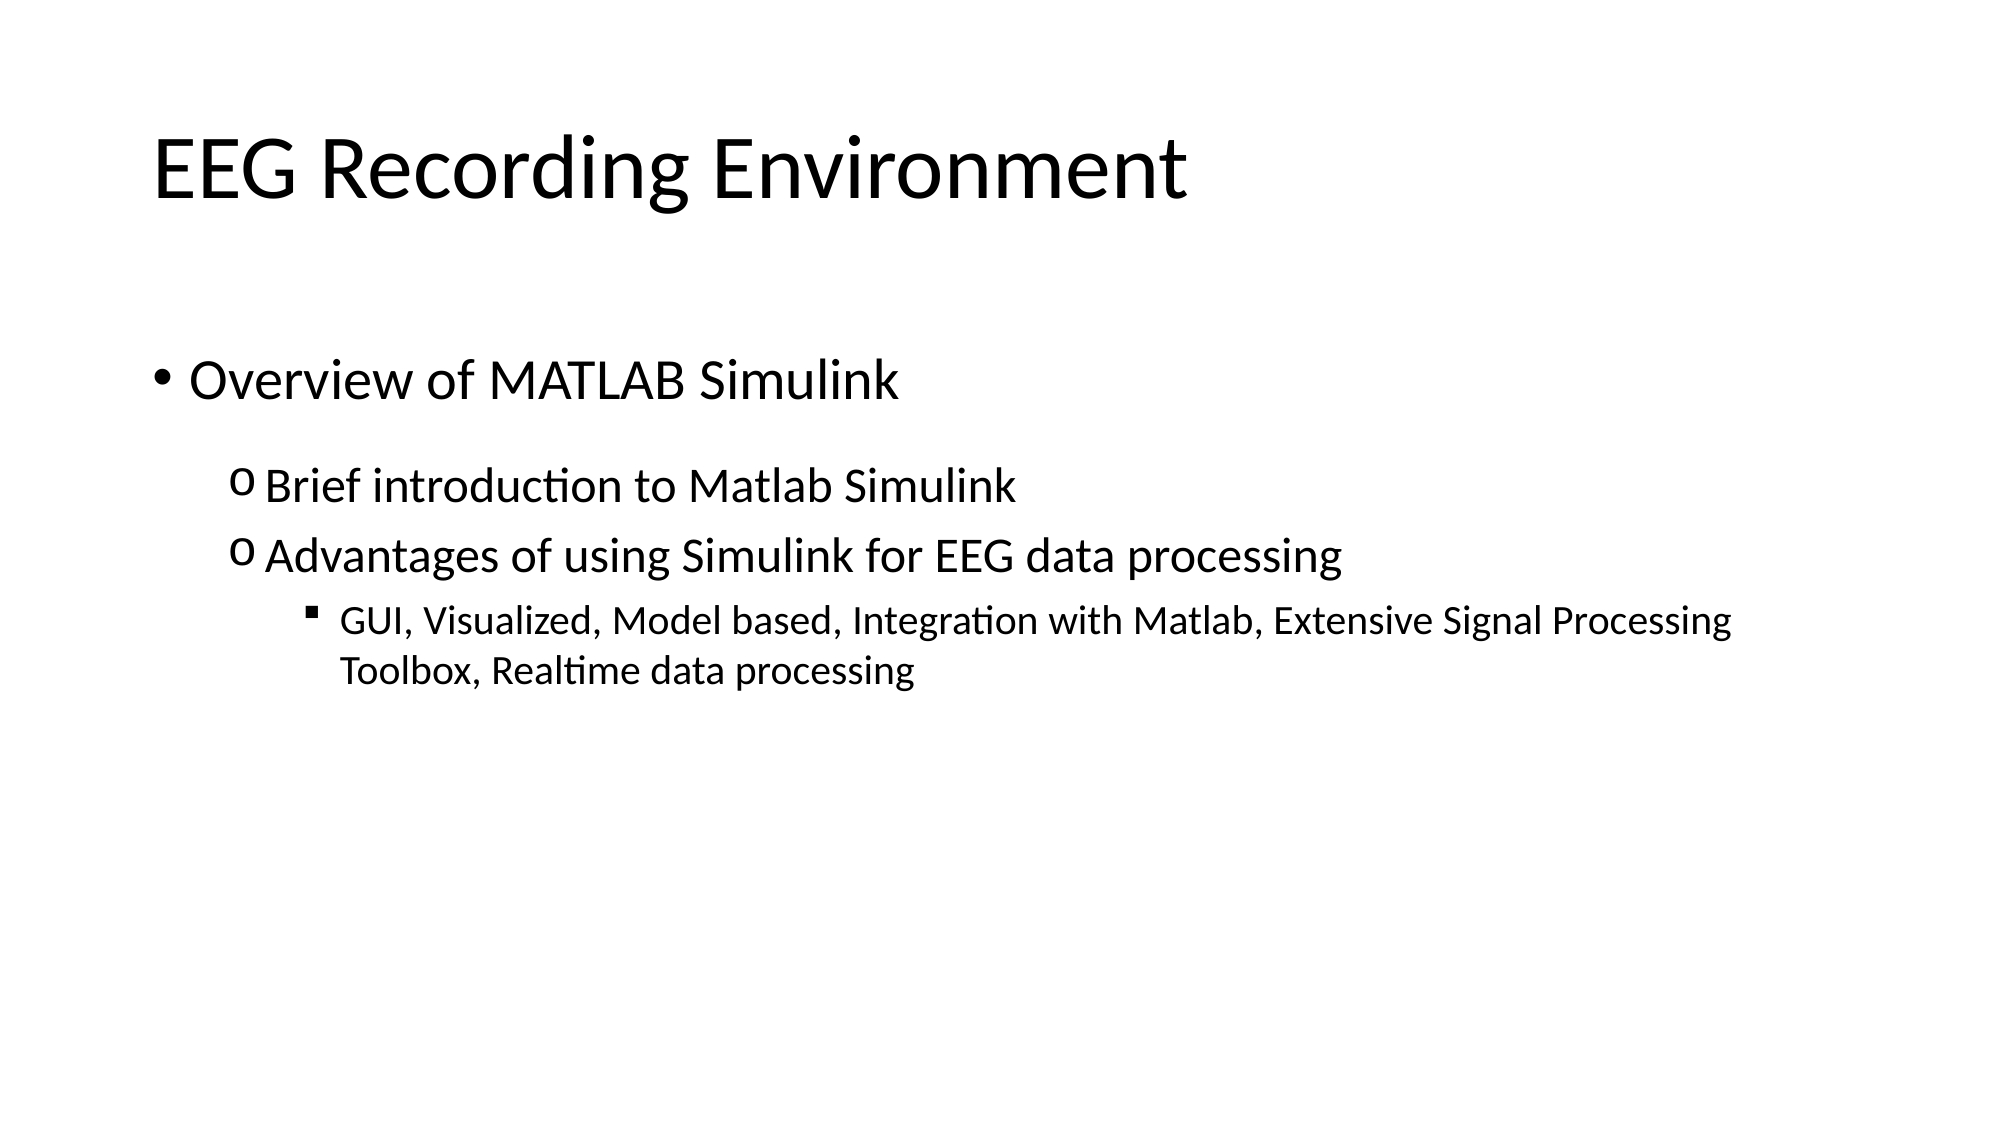

# EEG Recording Environment
Overview of MATLAB Simulink
Brief introduction to Matlab Simulink
Advantages of using Simulink for EEG data processing
GUI, Visualized, Model based, Integration with Matlab, Extensive Signal Processing Toolbox, Realtime data processing